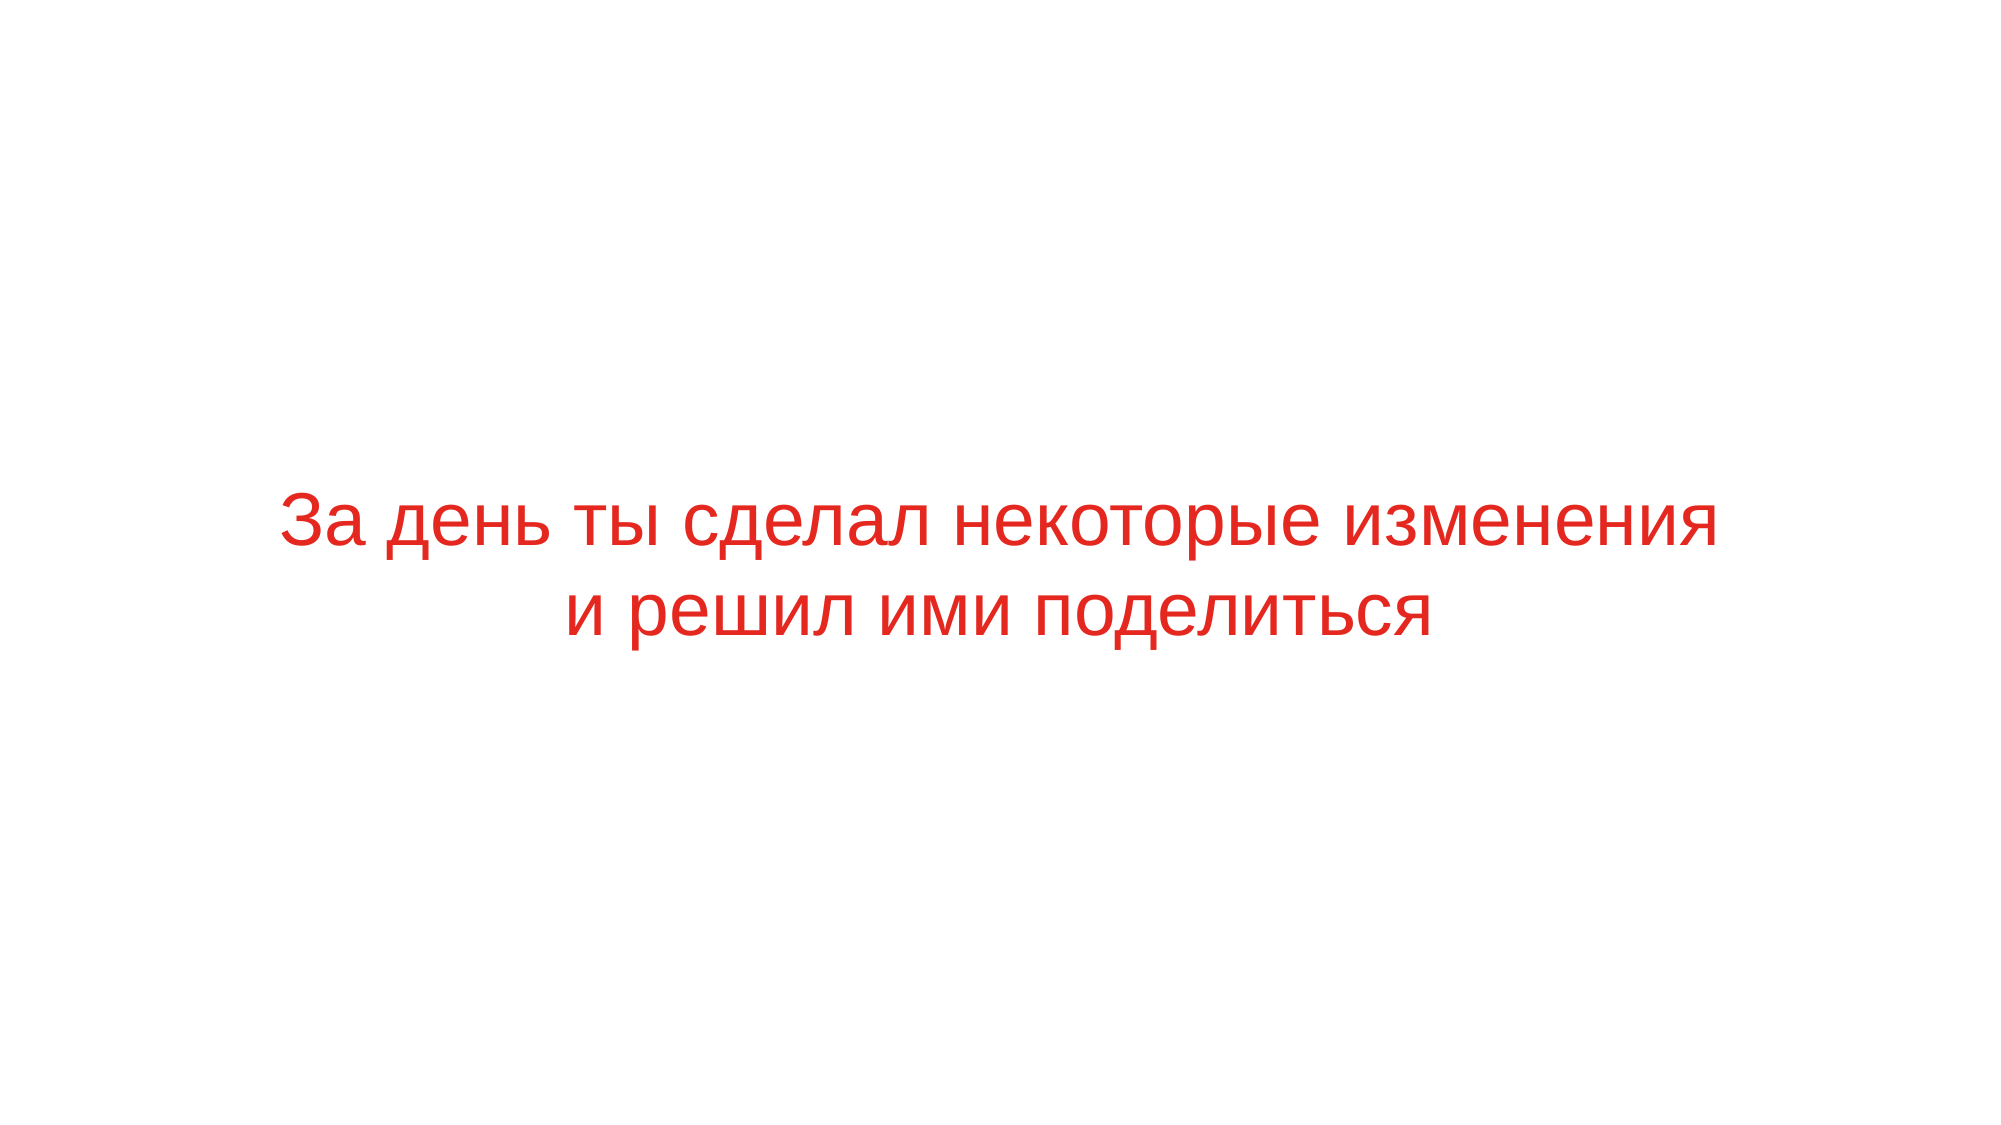

# За день ты сделал некоторые изменения и решил ими поделиться